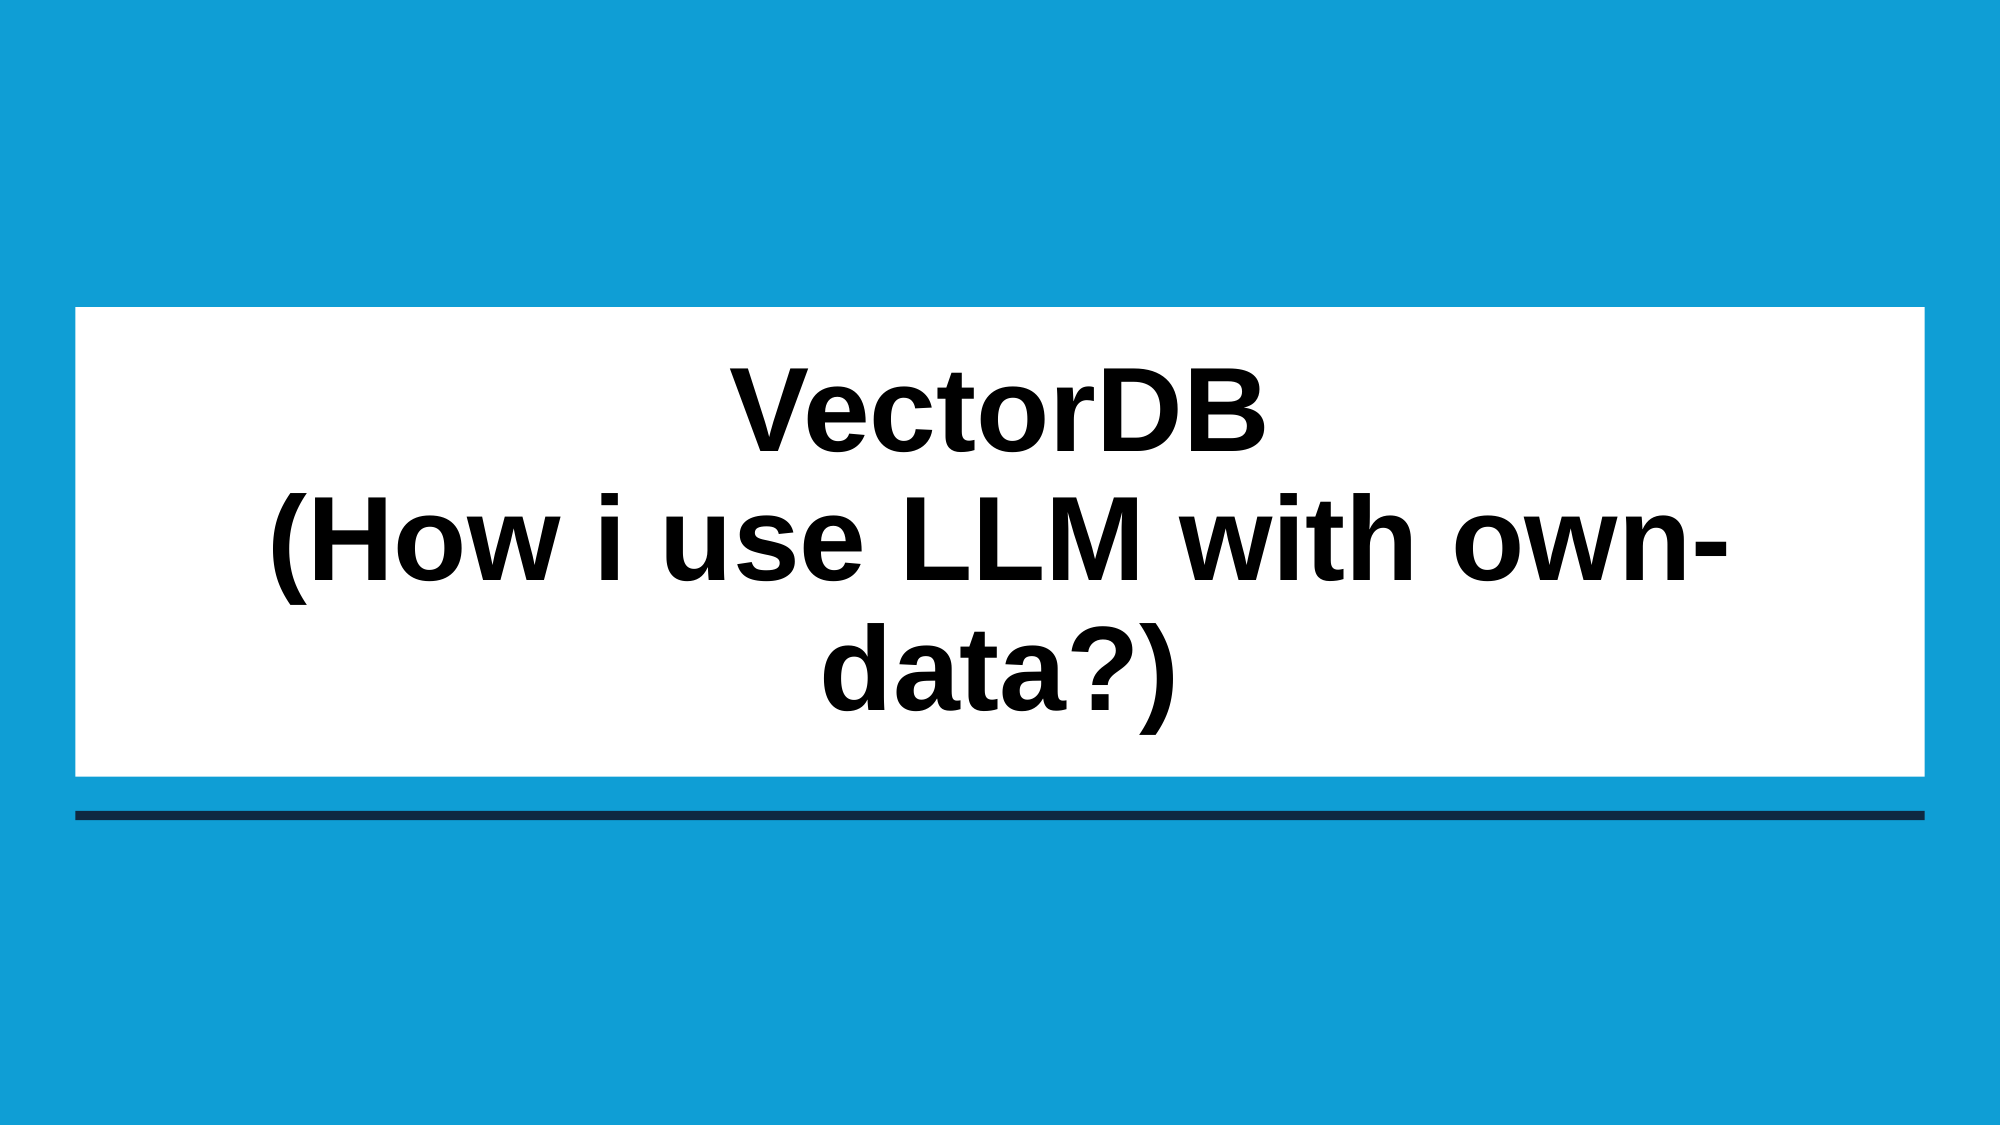

# VectorDB
(How i use LLM with own-data?)